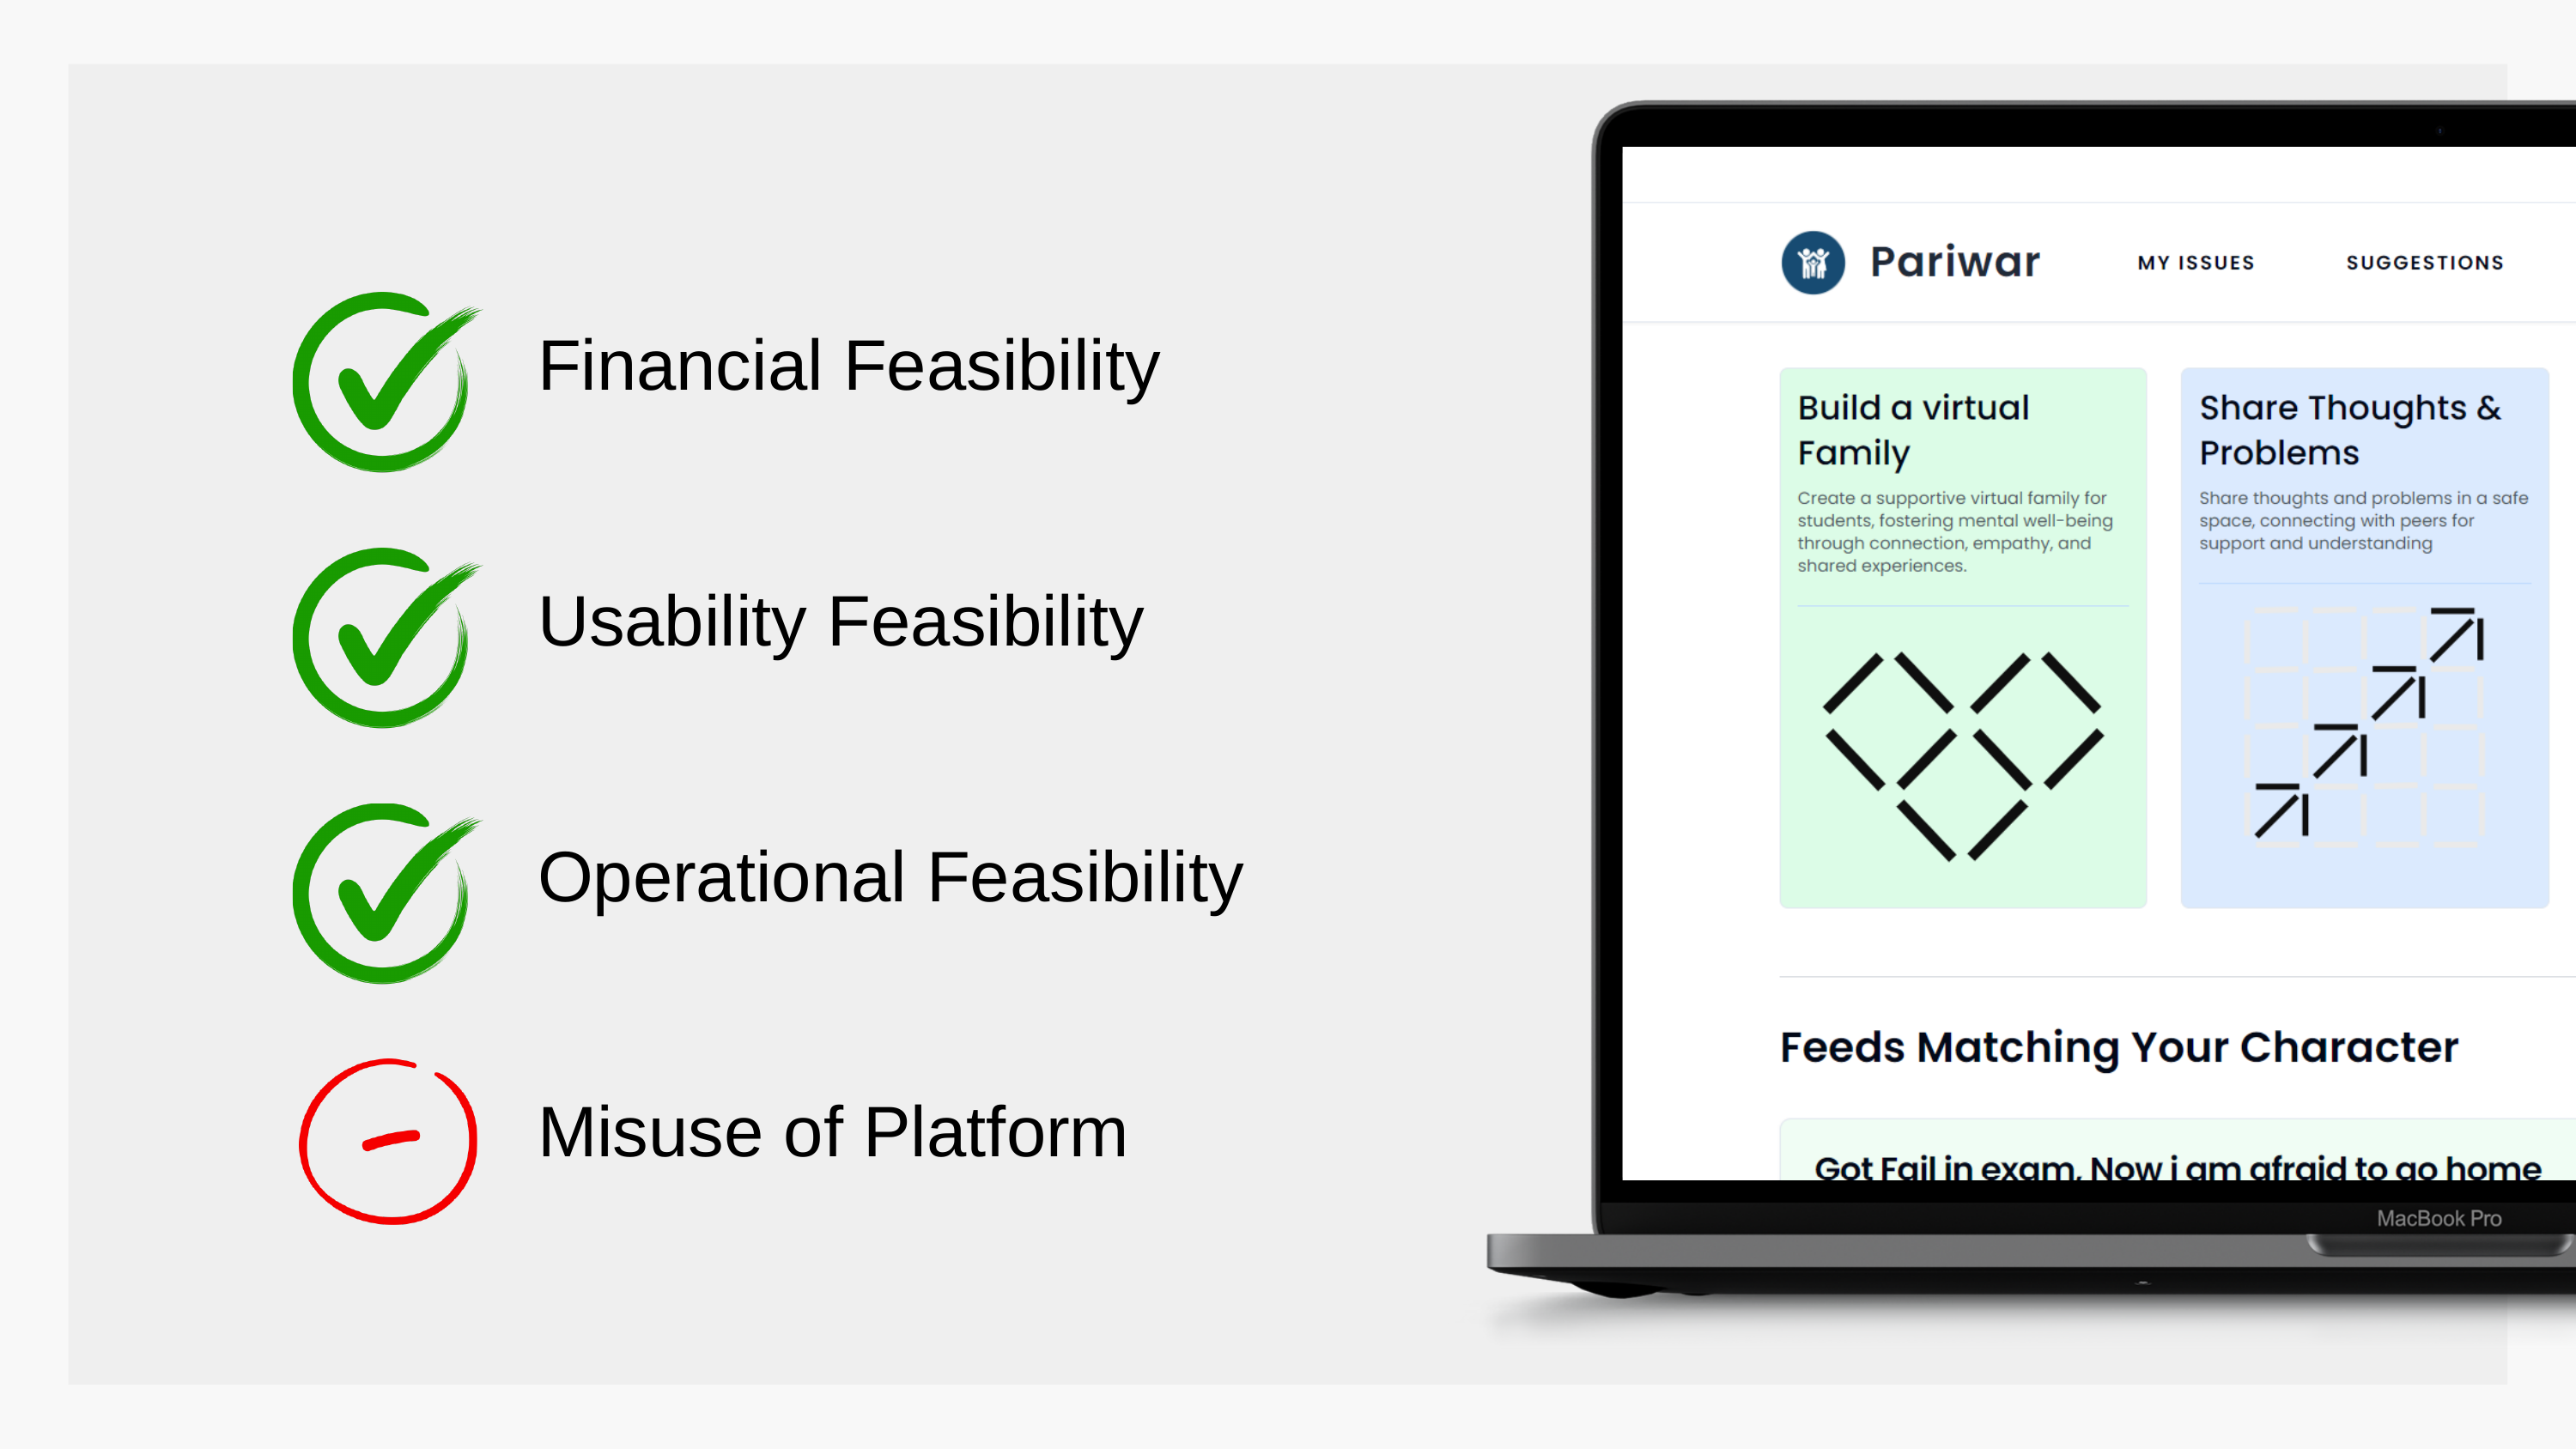

Financial Feasibility

Usability Feasibility

Operational Feasibility

Misuse of Platform